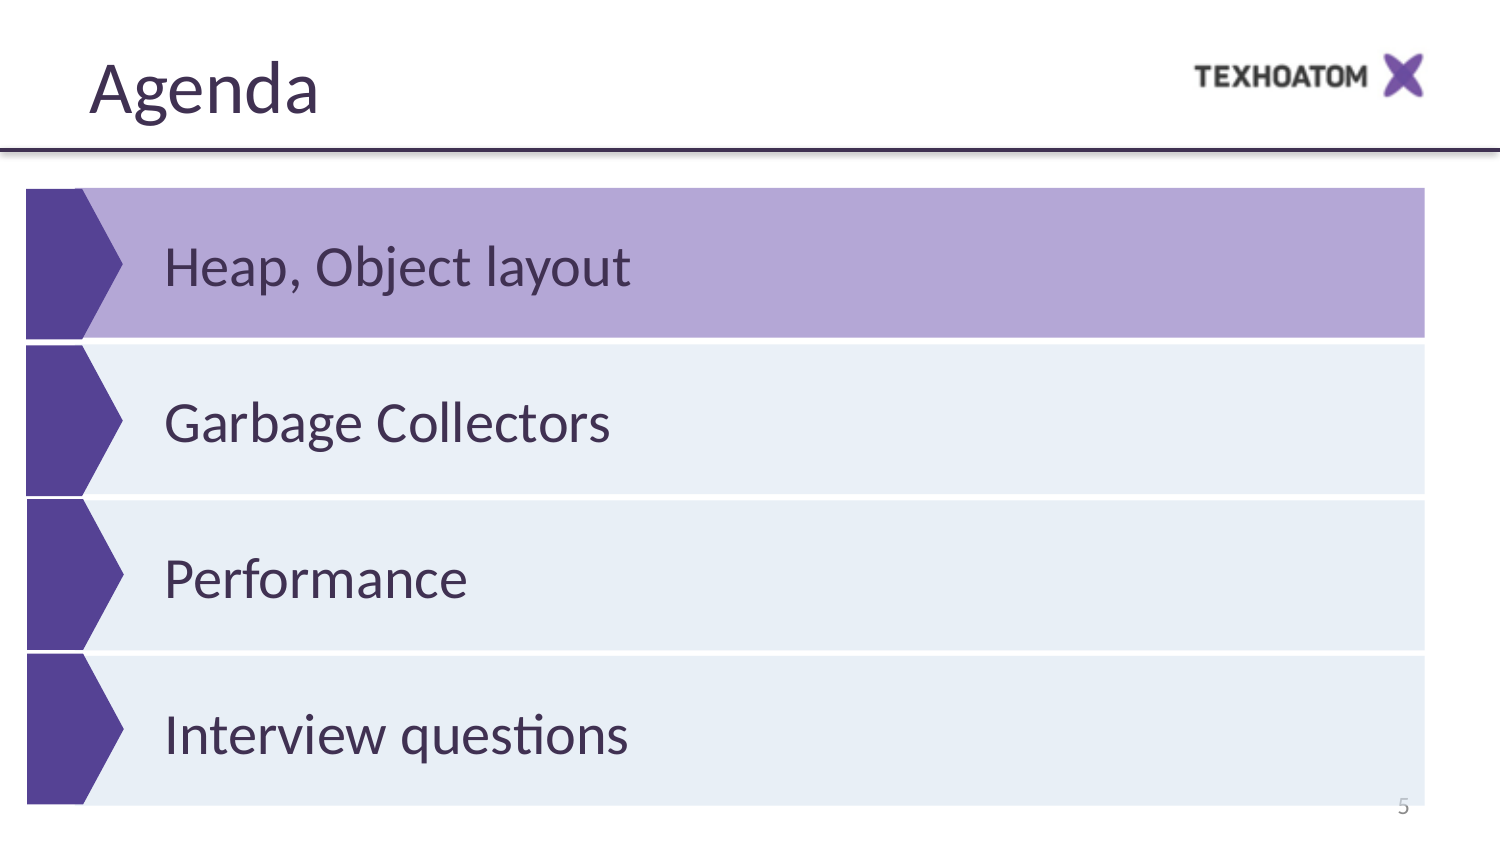

Agenda
Heap, Object layout

Garbage Collectors

Performance

Interview questions
5